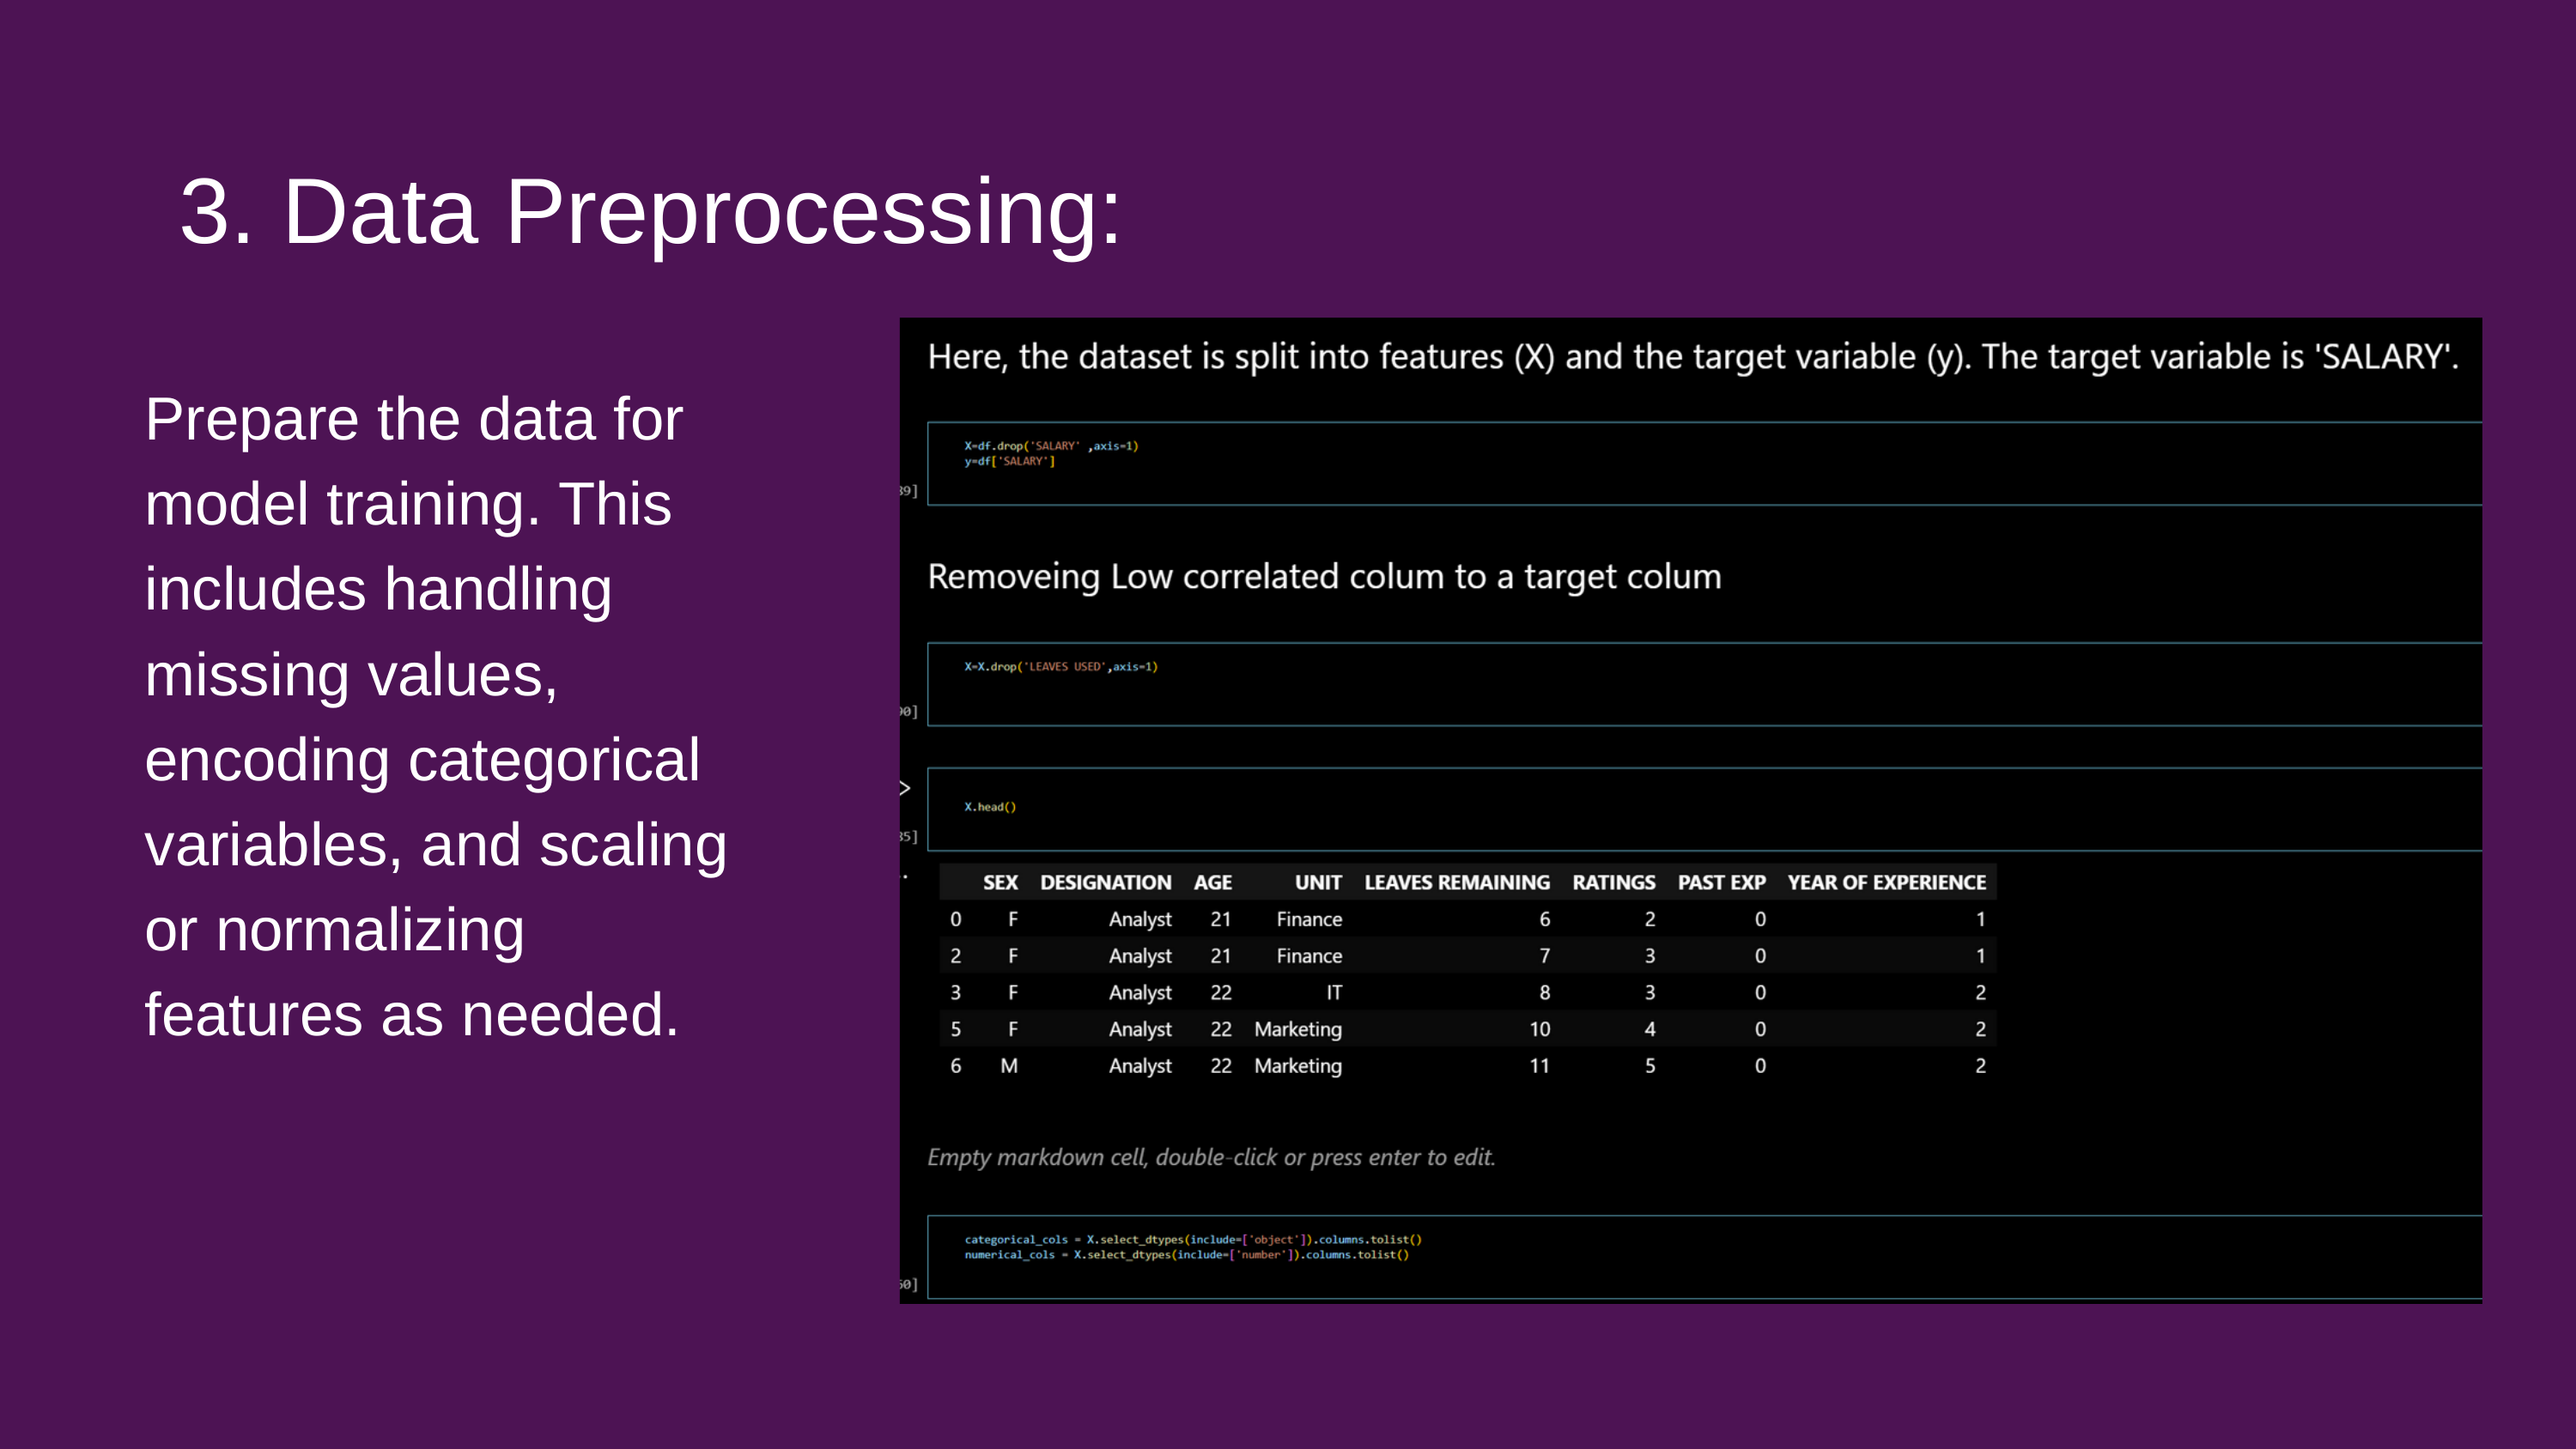

3. Data Preprocessing:

Prepare the data for model training. This includes handling missing values, encoding categorical variables, and scaling or normalizing features as needed.